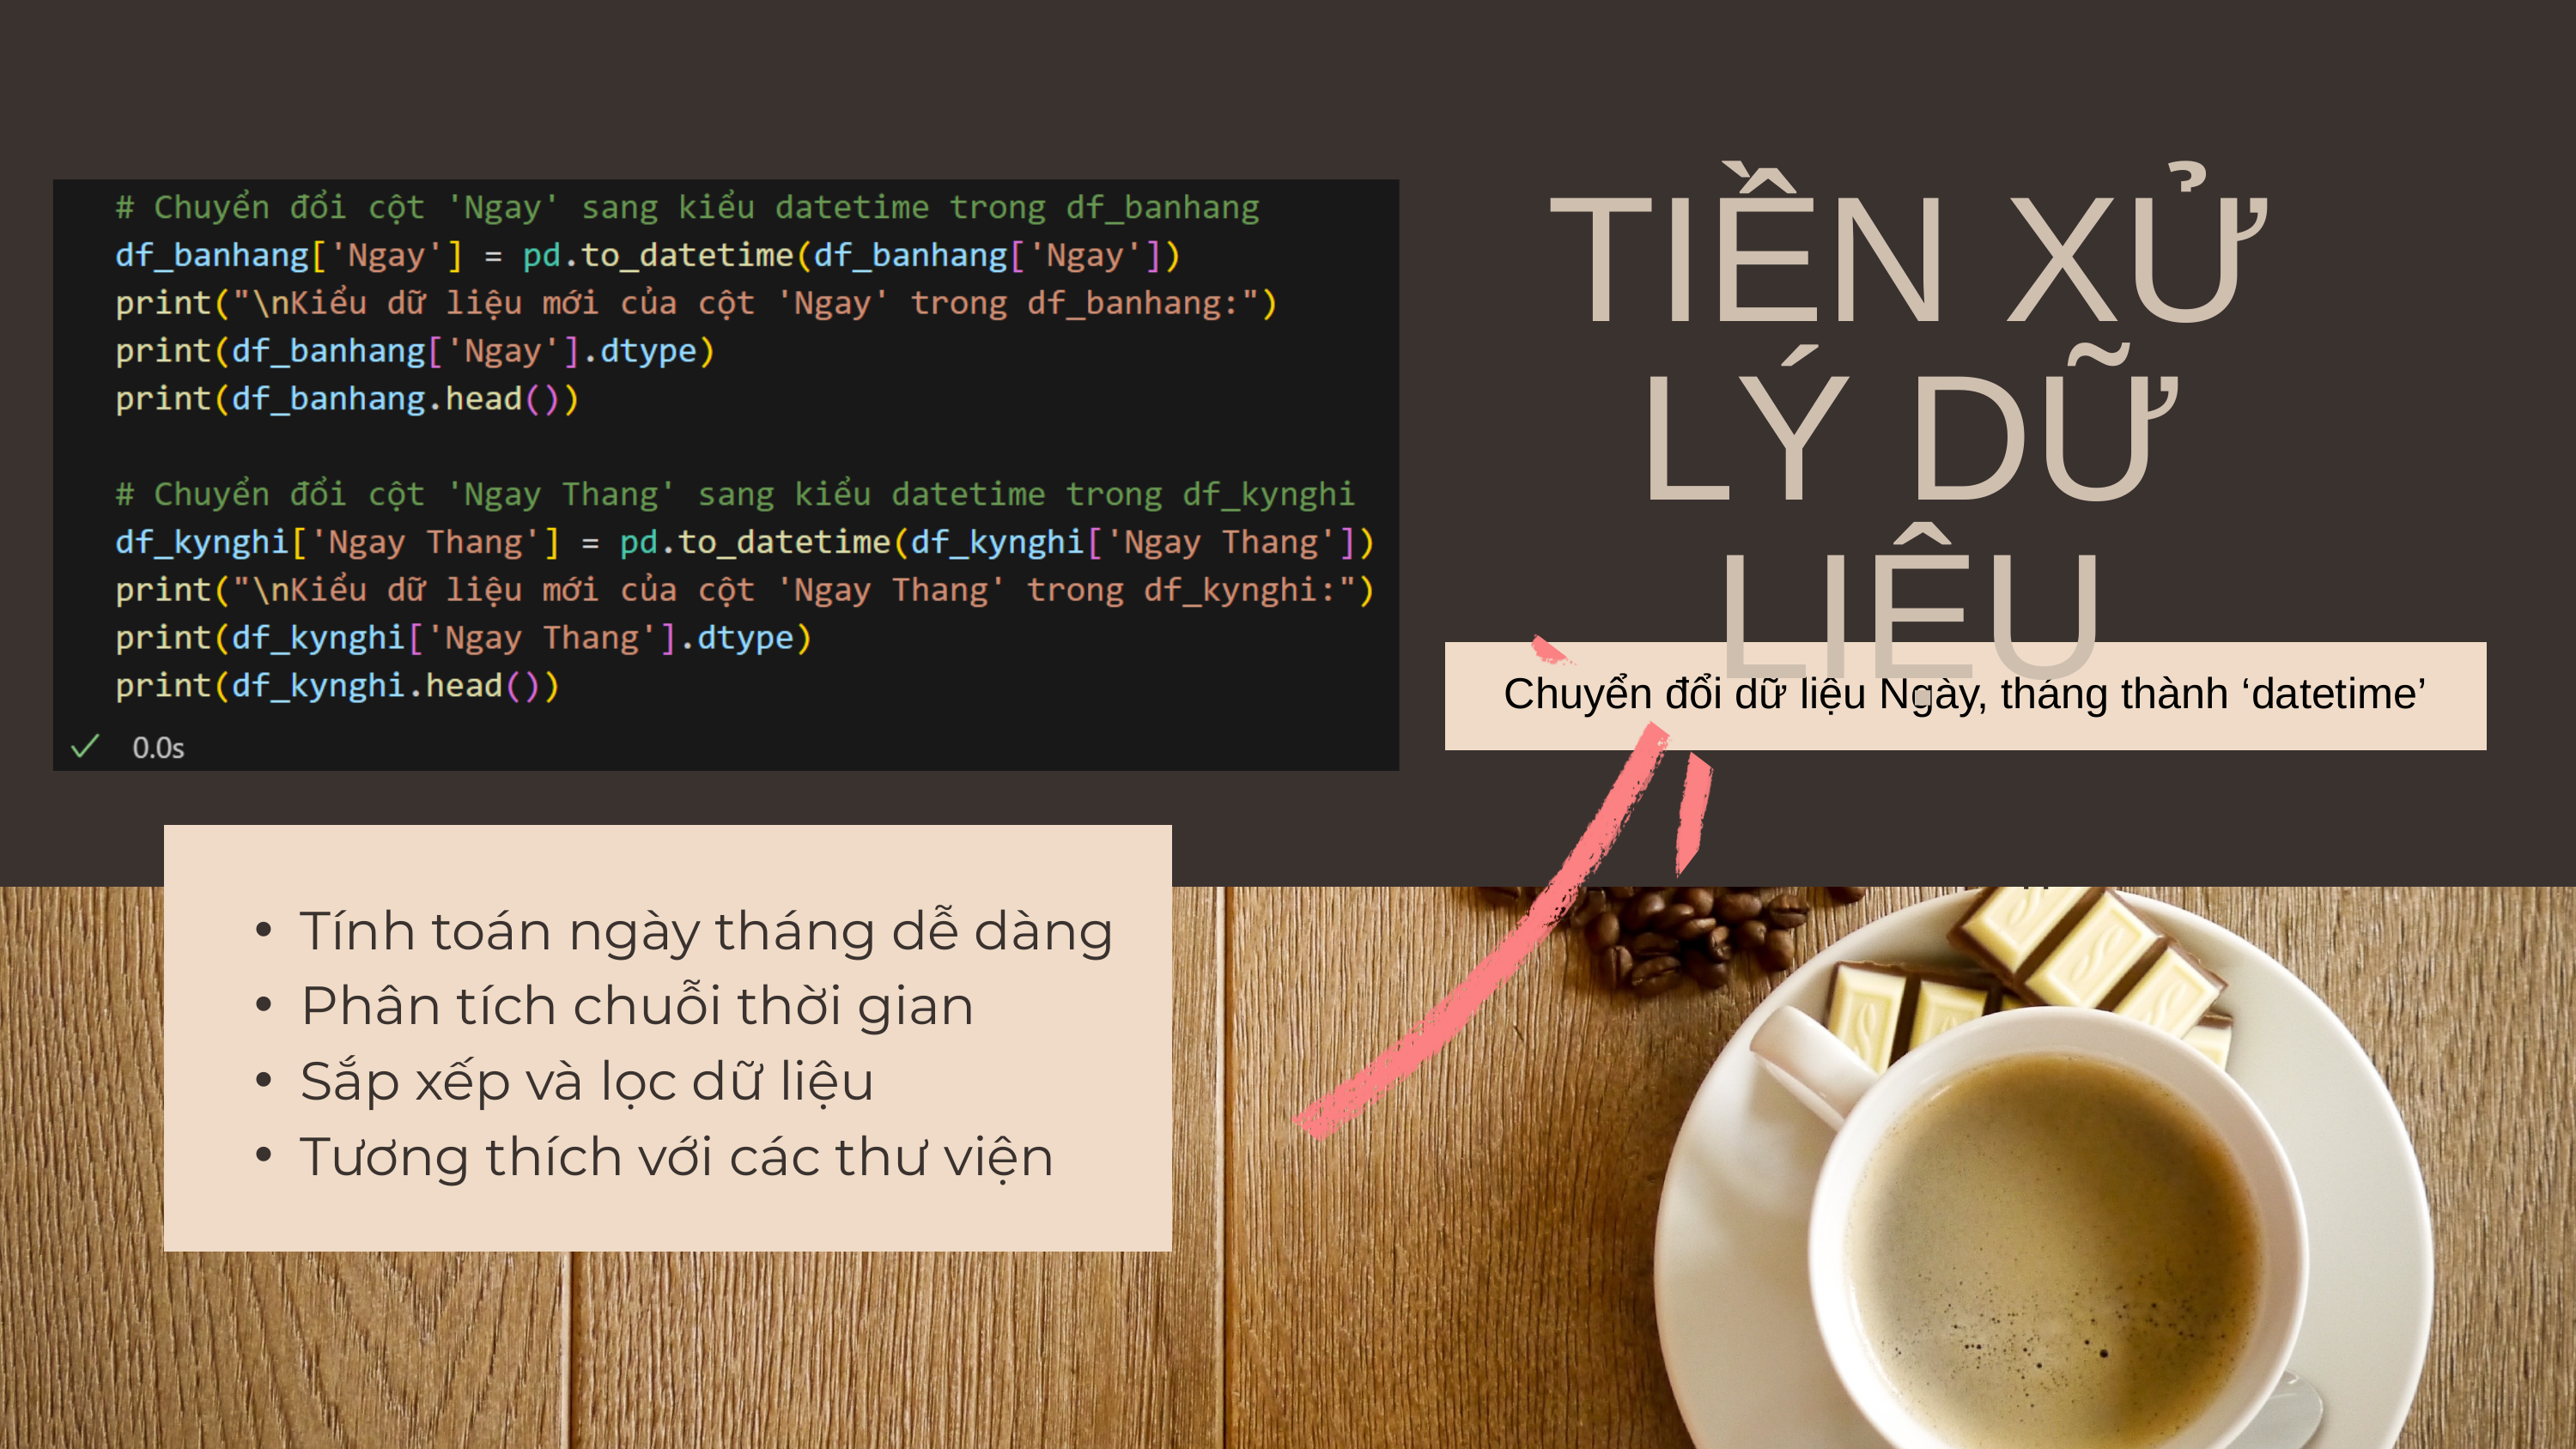

TIỀN XỬ LÝ DỮ LIỆU

Chuyển đổi dữ liệu Ngày, tháng thành ‘datetime’

Classic Cappuccino
Tính toán ngày tháng dễ dàng
Phân tích chuỗi thời gian
Sắp xếp và lọc dữ liệu
Tương thích với các thư viện